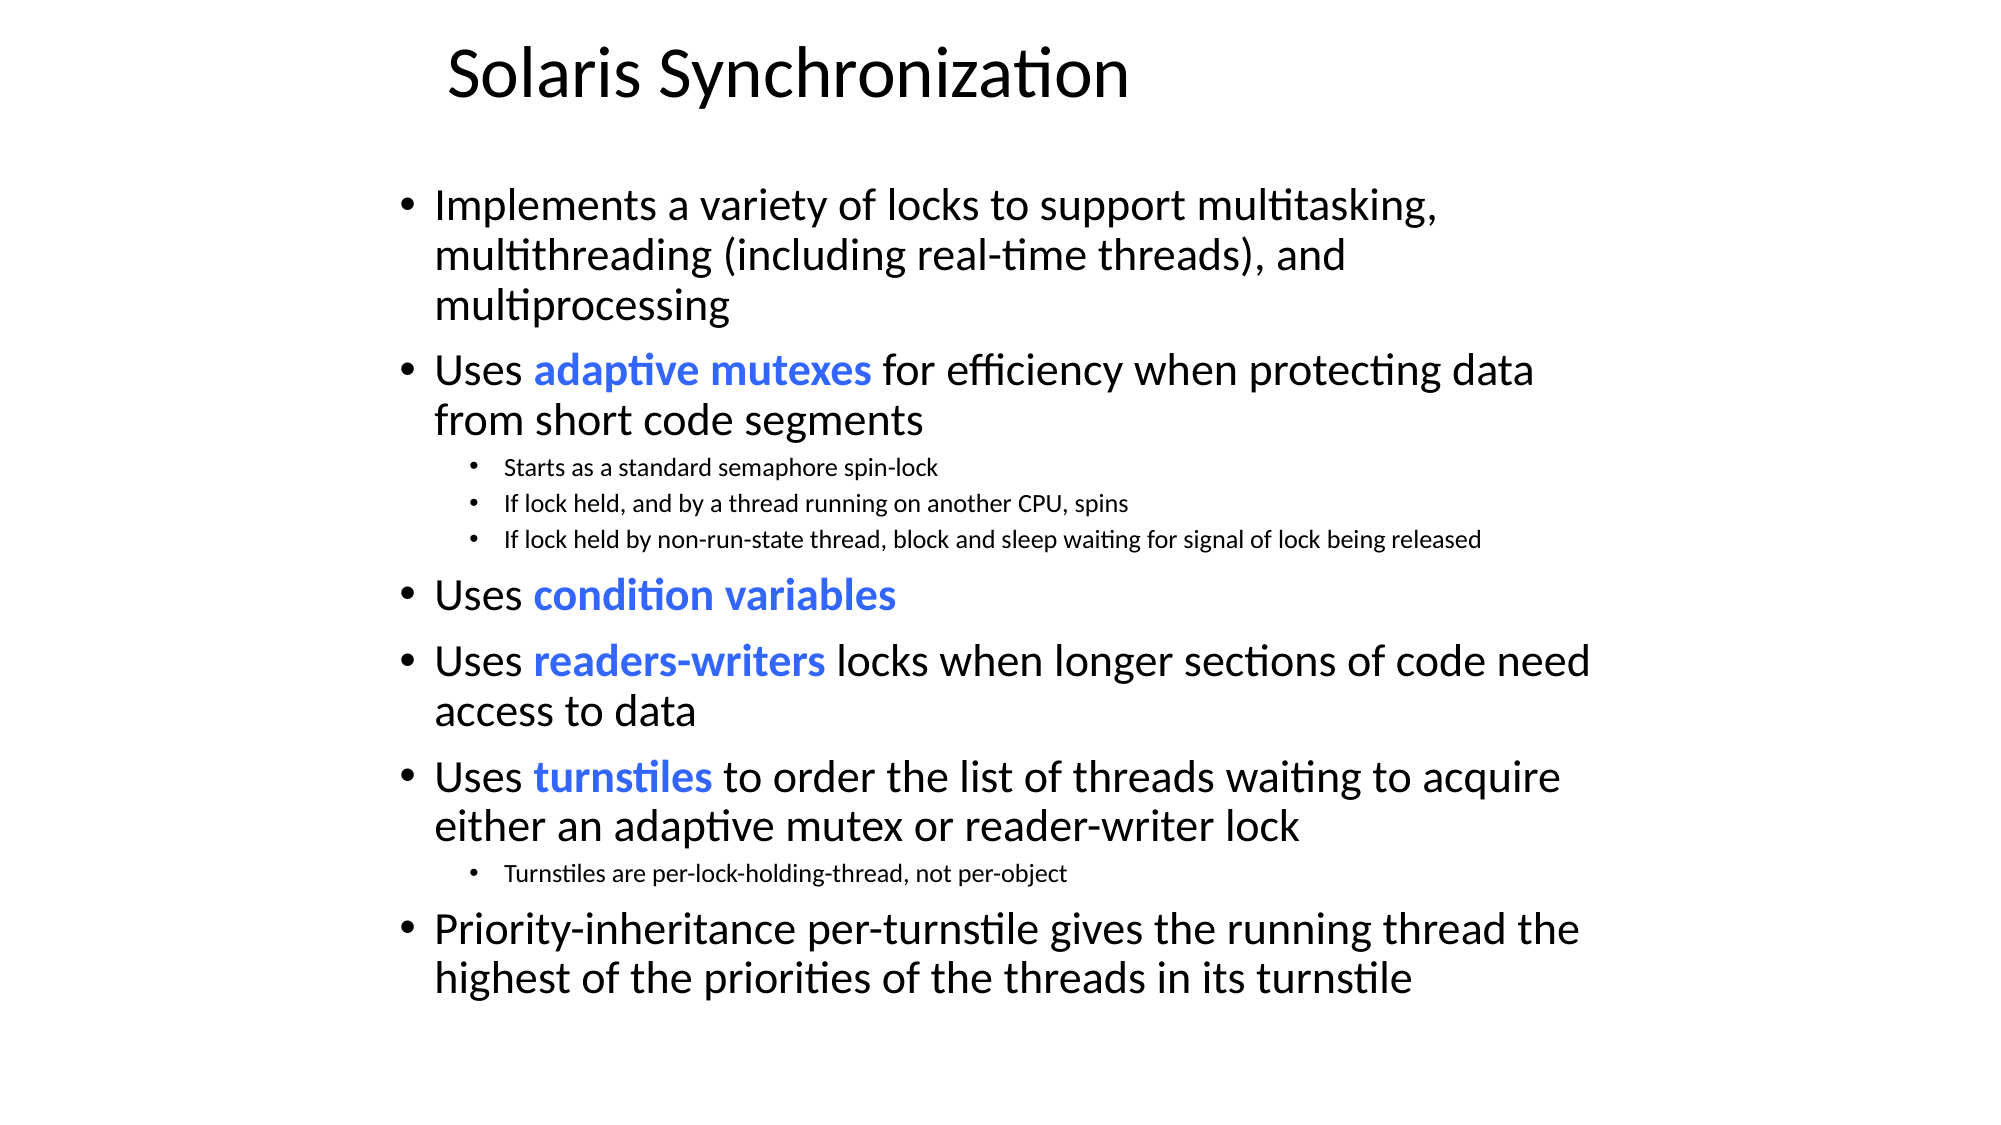

# Solaris Synchronization
Implements a variety of locks to support multitasking, multithreading (including real-time threads), and multiprocessing
Uses adaptive mutexes for efficiency when protecting data from short code segments
Starts as a standard semaphore spin-lock
If lock held, and by a thread running on another CPU, spins
If lock held by non-run-state thread, block and sleep waiting for signal of lock being released
Uses condition variables
Uses readers-writers locks when longer sections of code need access to data
Uses turnstiles to order the list of threads waiting to acquire either an adaptive mutex or reader-writer lock
Turnstiles are per-lock-holding-thread, not per-object
Priority-inheritance per-turnstile gives the running thread the highest of the priorities of the threads in its turnstile